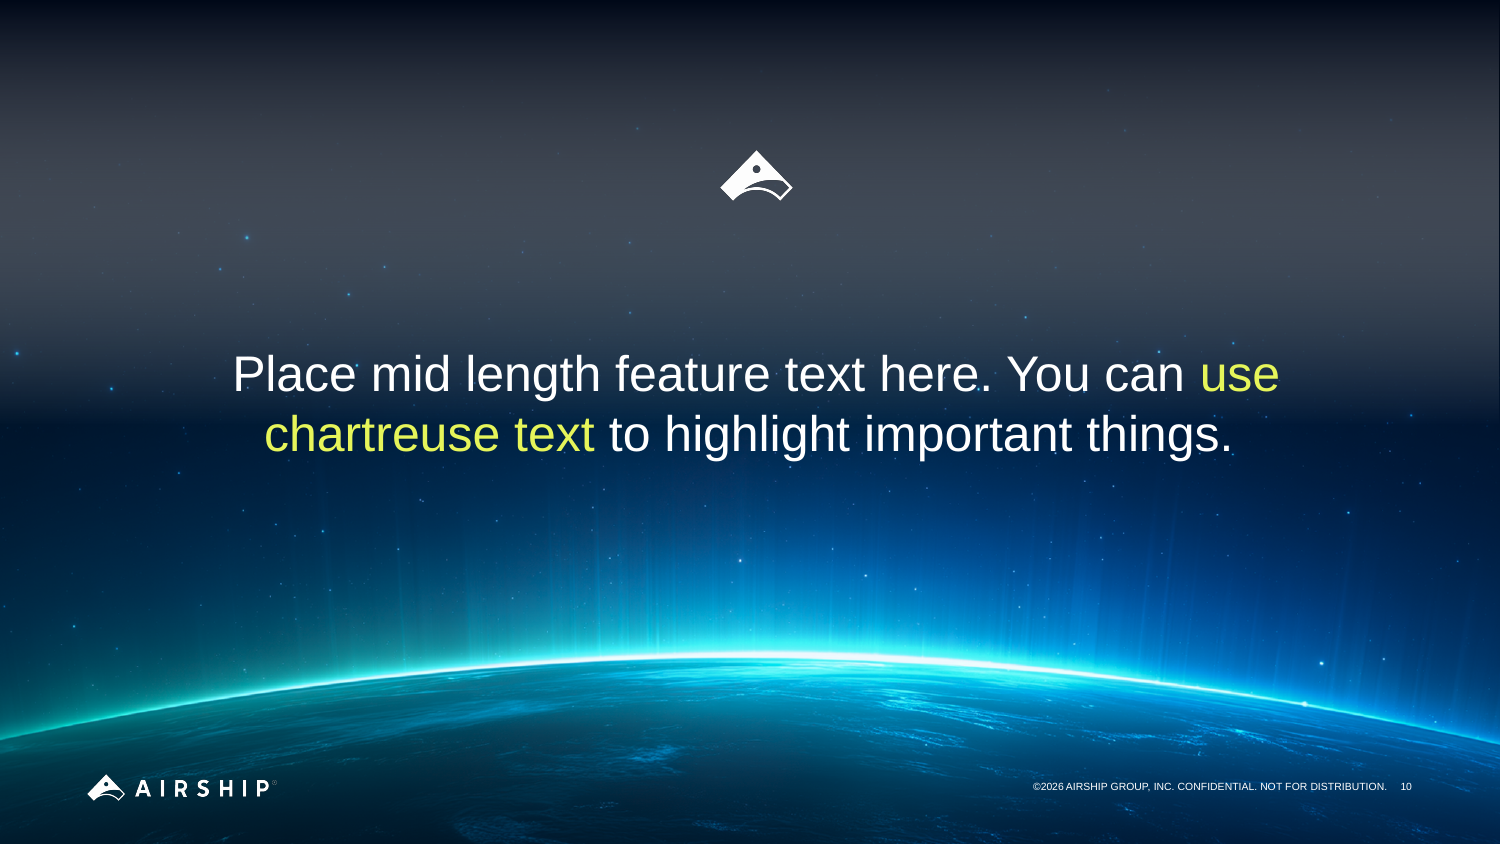

# Place mid length feature text here. You can use chartreuse text to highlight important things.
10